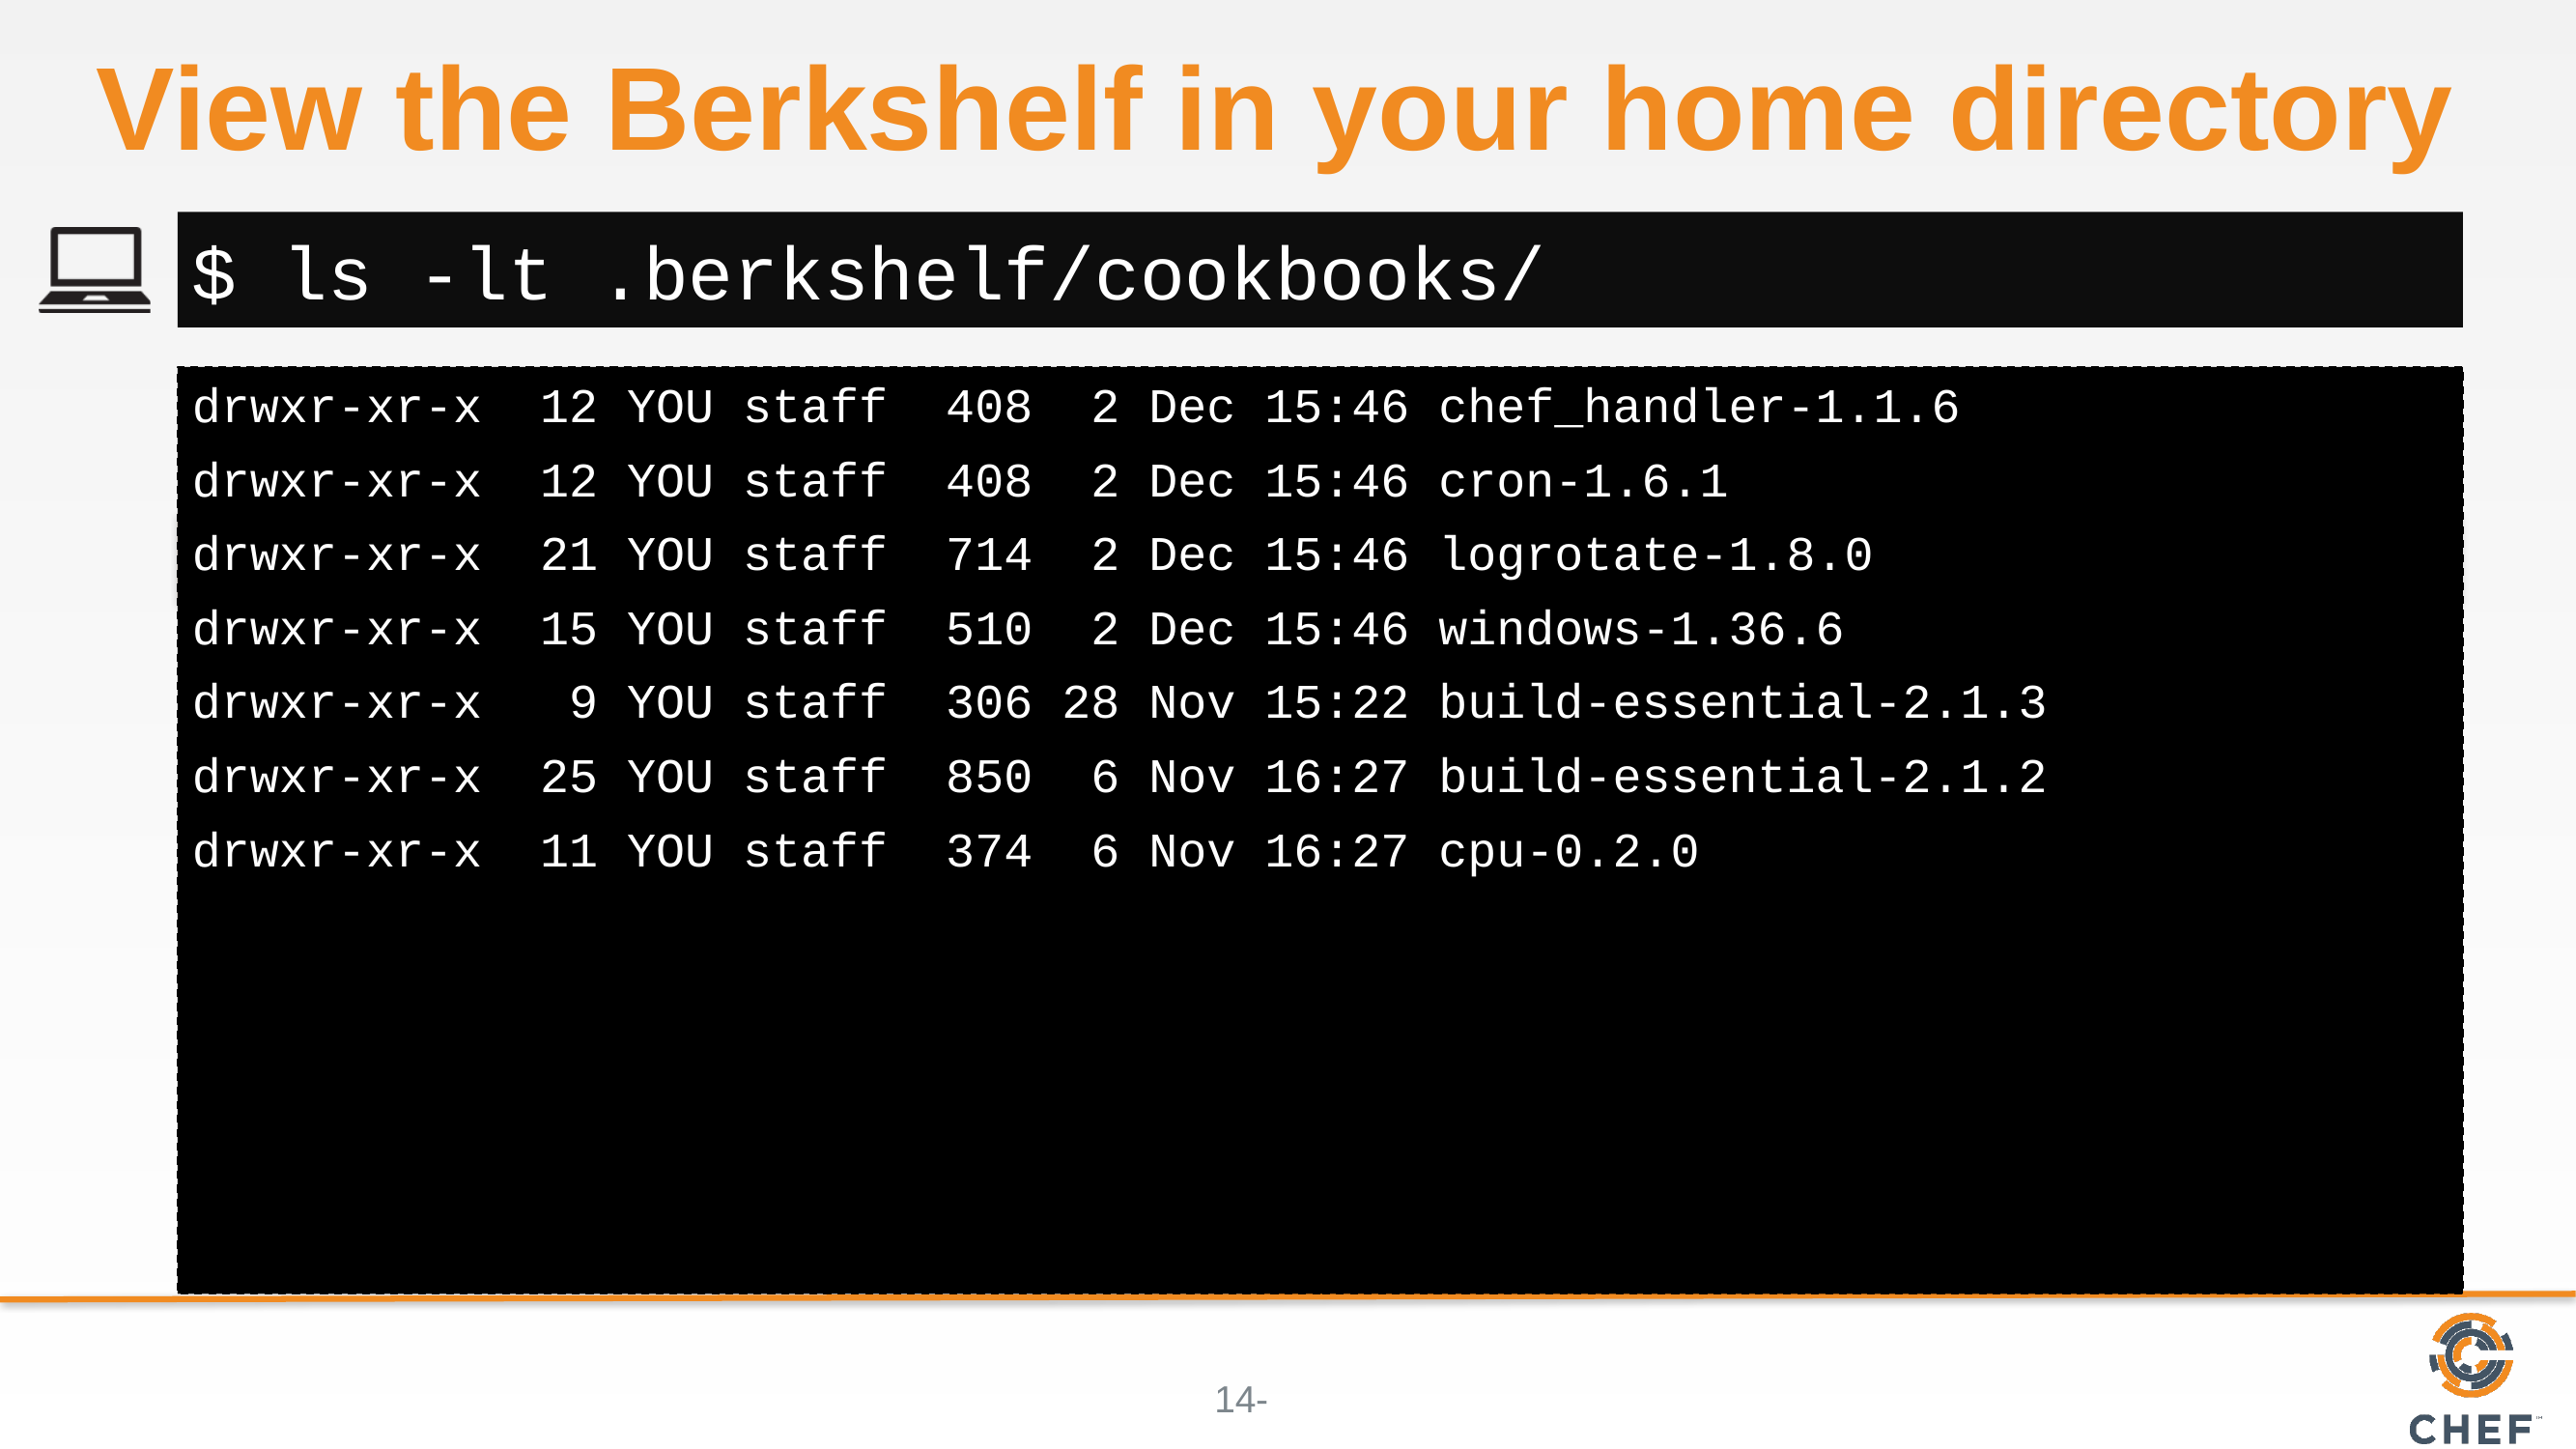

# View the Berkshelf in your home directory
$ ls -lt .berkshelf/cookbooks/
drwxr-xr-x  12 YOU staff  408  2 Dec 15:46 chef_handler-1.1.6
drwxr-xr-x  12 YOU staff  408  2 Dec 15:46 cron-1.6.1
drwxr-xr-x  21 YOU staff  714  2 Dec 15:46 logrotate-1.8.0
drwxr-xr-x  15 YOU staff  510  2 Dec 15:46 windows-1.36.6
drwxr-xr-x   9 YOU staff  306 28 Nov 15:22 build-essential-2.1.3
drwxr-xr-x  25 YOU staff  850  6 Nov 16:27 build-essential-2.1.2
drwxr-xr-x  11 YOU staff  374  6 Nov 16:27 cpu-0.2.0